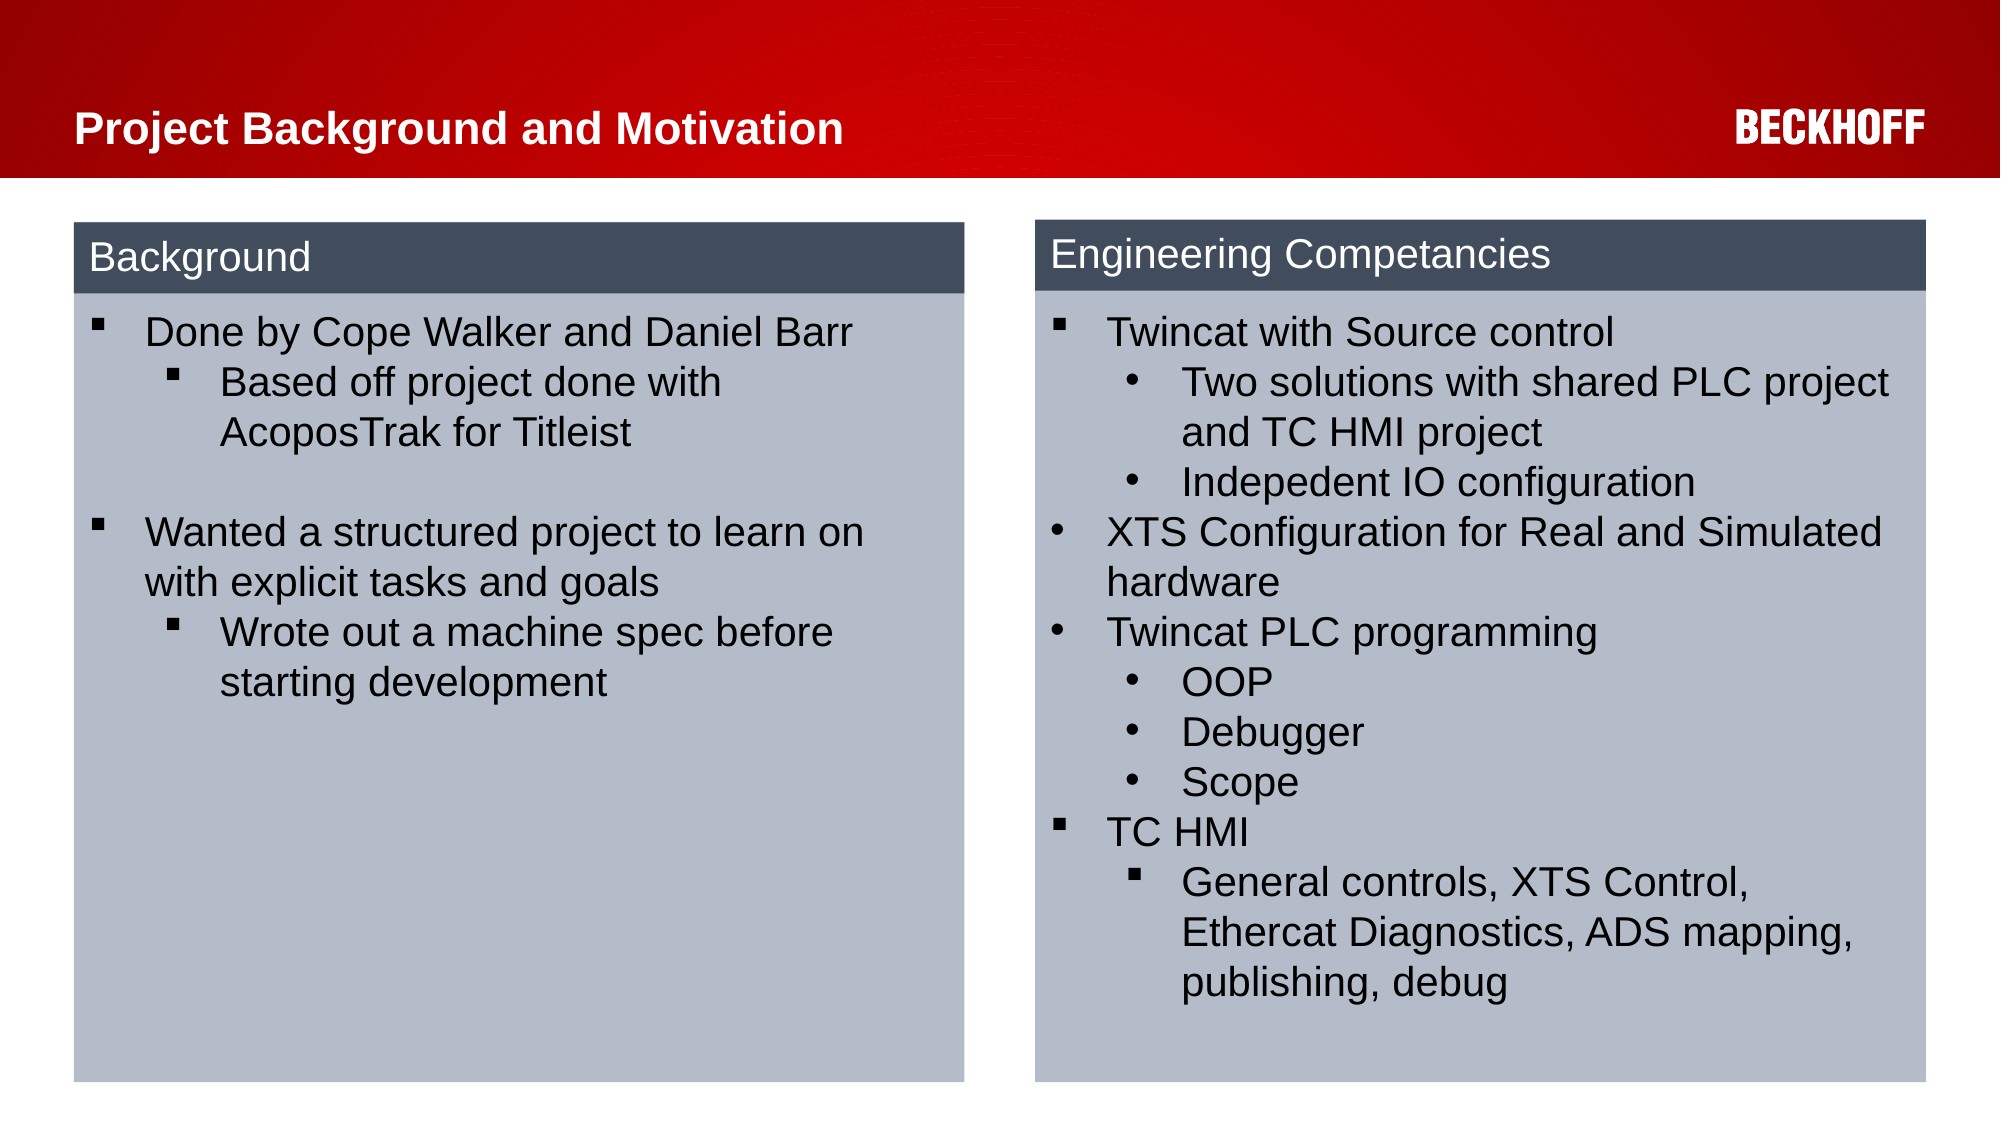

# Project Background and Motivation
Engineering Competancies
Twincat with Source control
Two solutions with shared PLC project and TC HMI project
Indepedent IO configuration
XTS Configuration for Real and Simulated hardware
Twincat PLC programming
OOP
Debugger
Scope
TC HMI
General controls, XTS Control, Ethercat Diagnostics, ADS mapping, publishing, debug
Done by Cope Walker and Daniel Barr
Based off project done with AcoposTrak for Titleist
Wanted a structured project to learn on with explicit tasks and goals
Wrote out a machine spec before starting development

Background